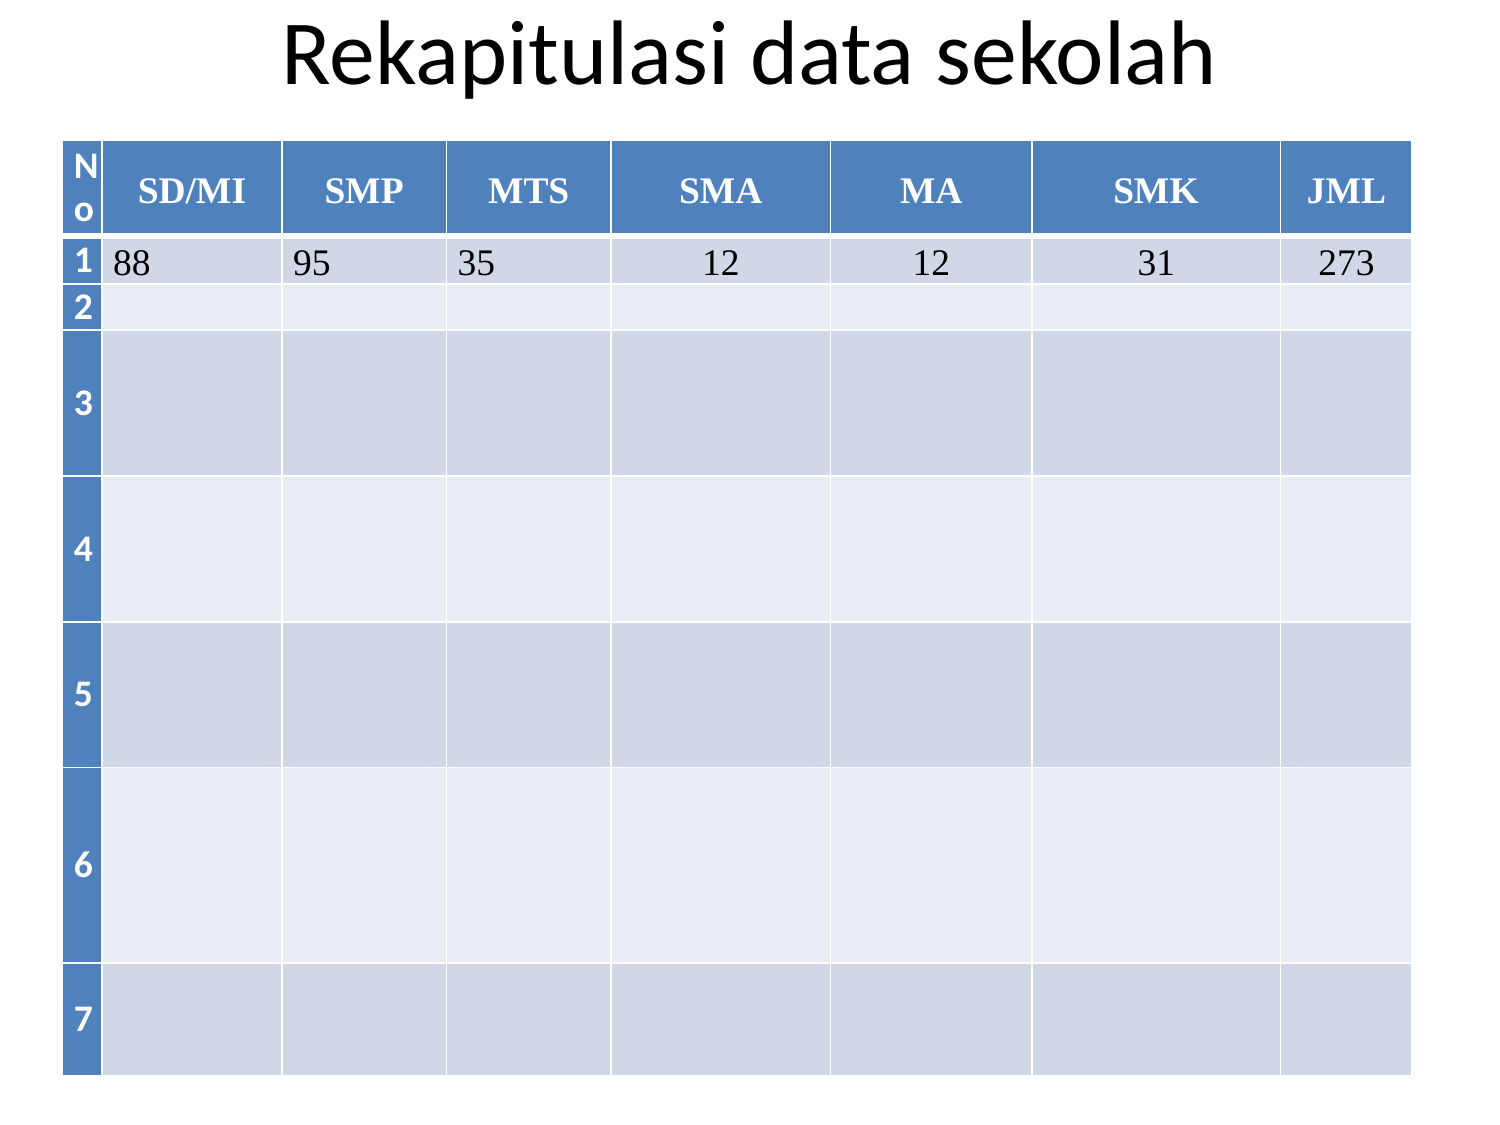

# Rekapitulasi data sekolah
| No | SD/MI | SMP | MTS | SMA | MA | SMK | JML |
| --- | --- | --- | --- | --- | --- | --- | --- |
| 1 | 88 | 95 | 35 | 12 | 12 | 31 | 273 |
| 2 |  |  |  |  |  |  |  |
| 3 |  |  |  |  |  |  |  |
| 4 |  |  |  |  |  |  |  |
| 5 |  |  |  |  |  |  |  |
| 6 |  |  |  |  |  |  |  |
| 7 |  |  |  |  |  |  |  |